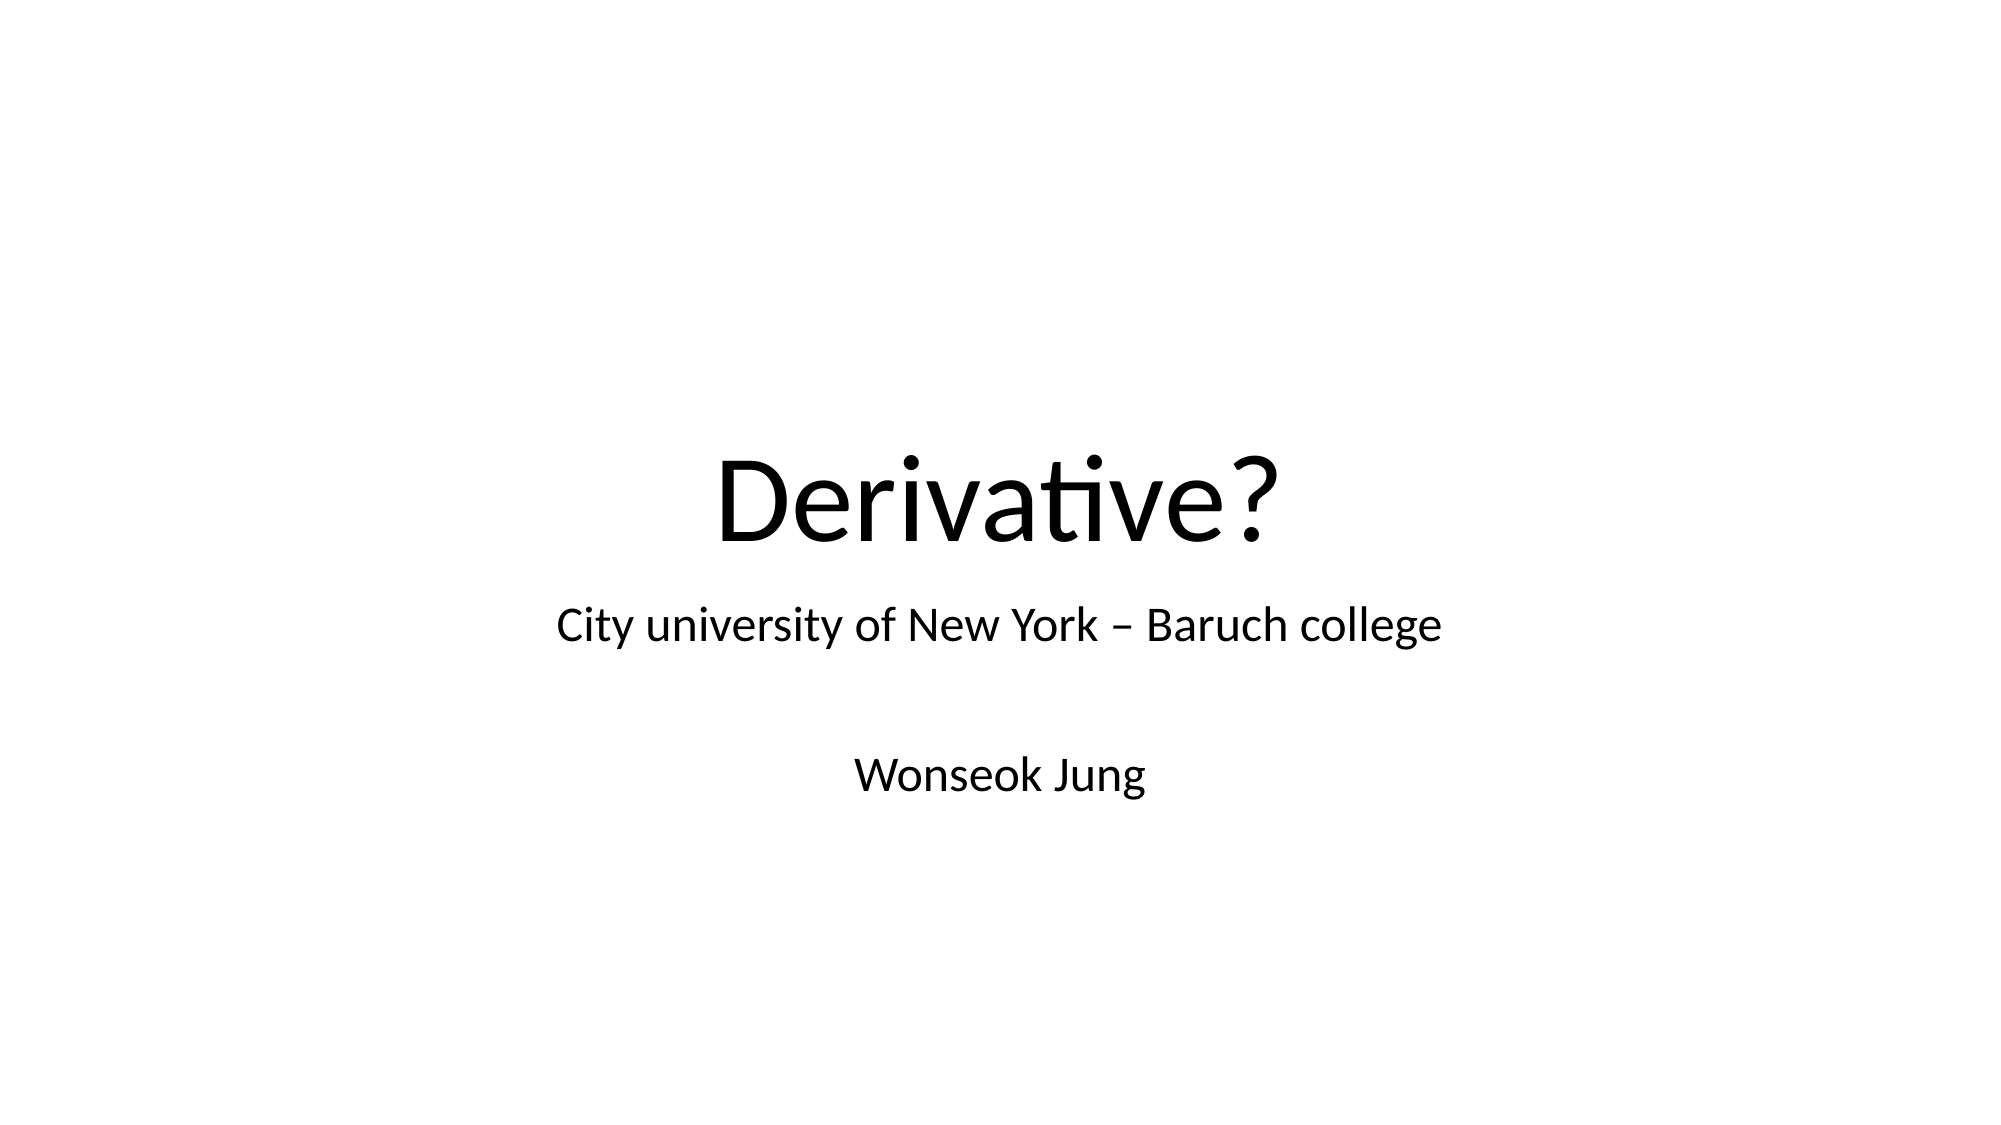

# Derivative?
City university of New York – Baruch college

Wonseok Jung